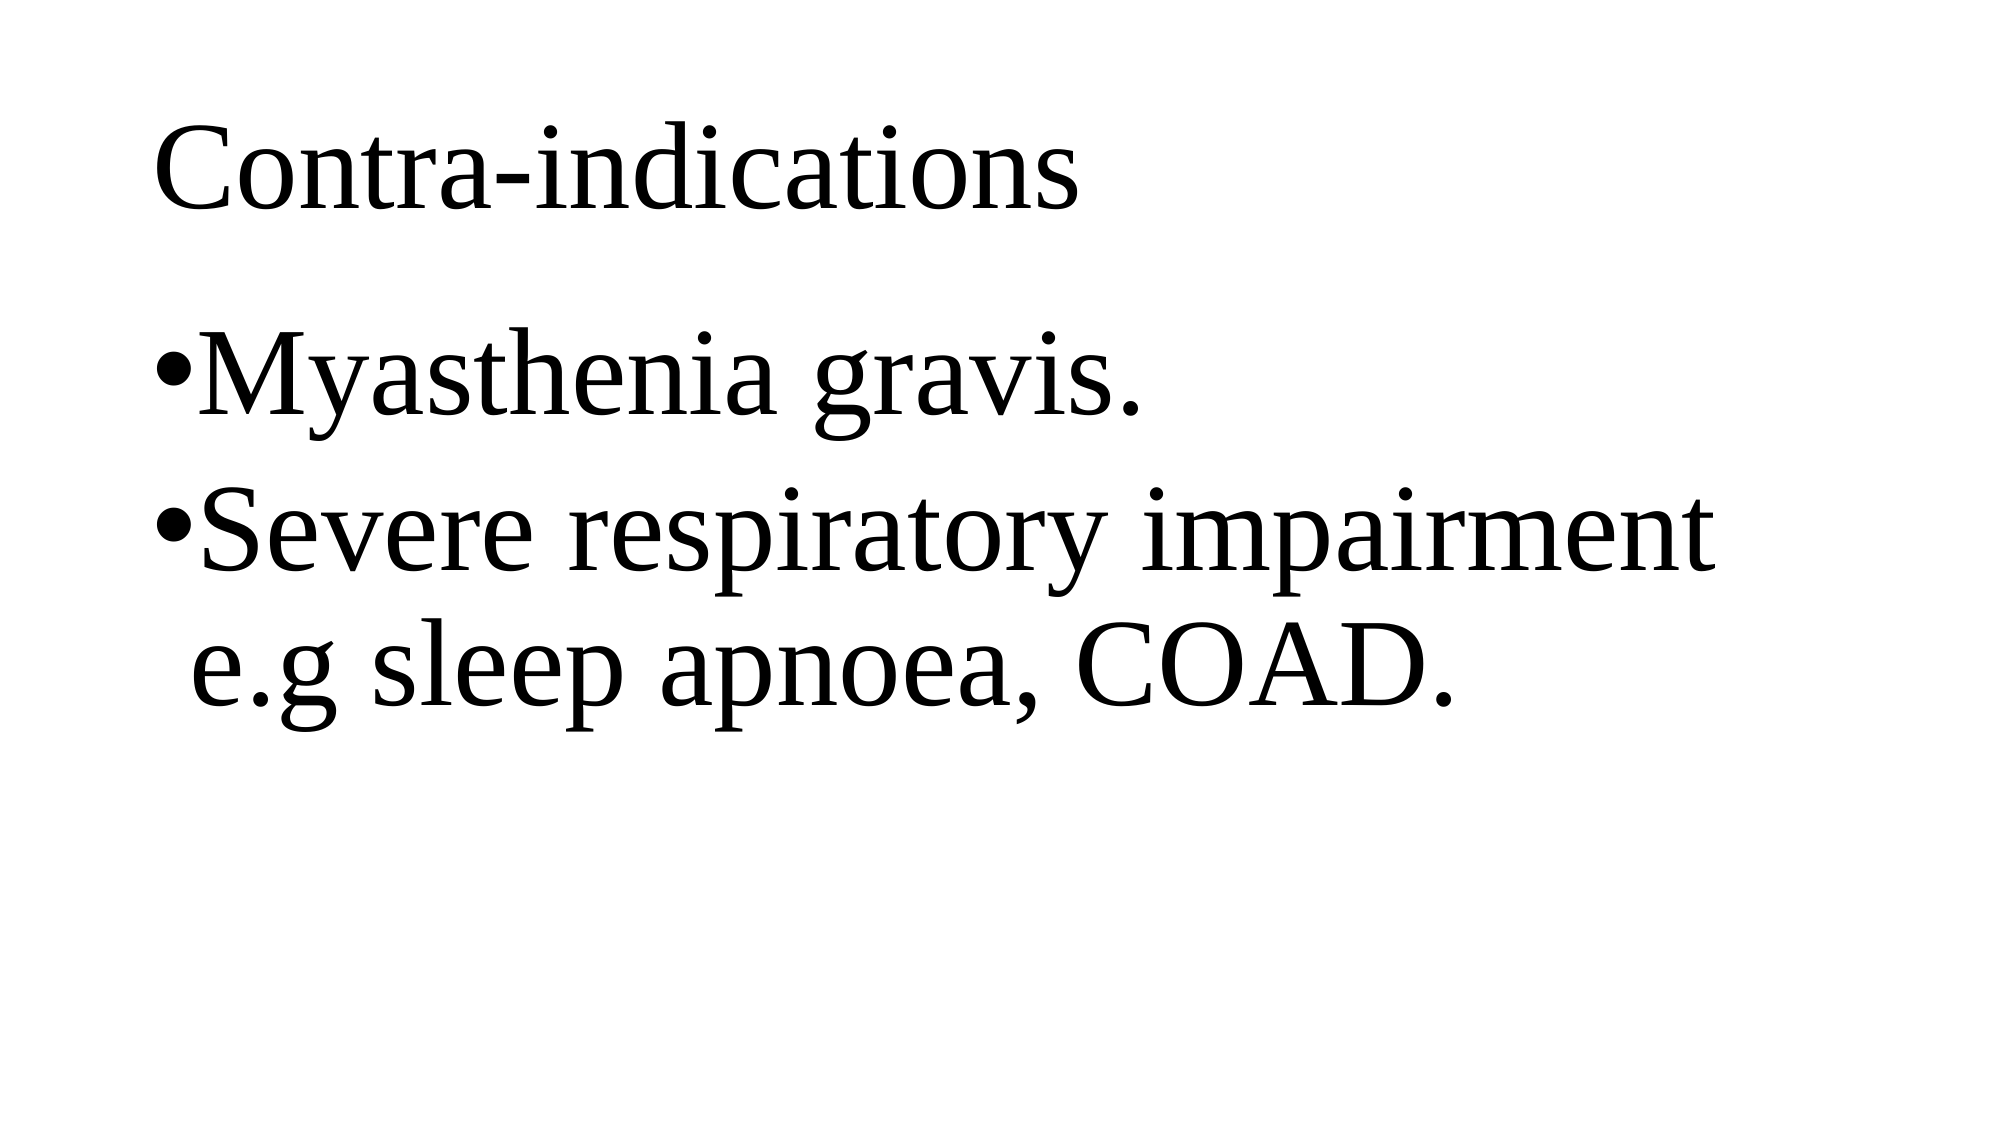

# Contra-indications
Myasthenia gravis.
Severe respiratory impairment e.g sleep apnoea, COAD.